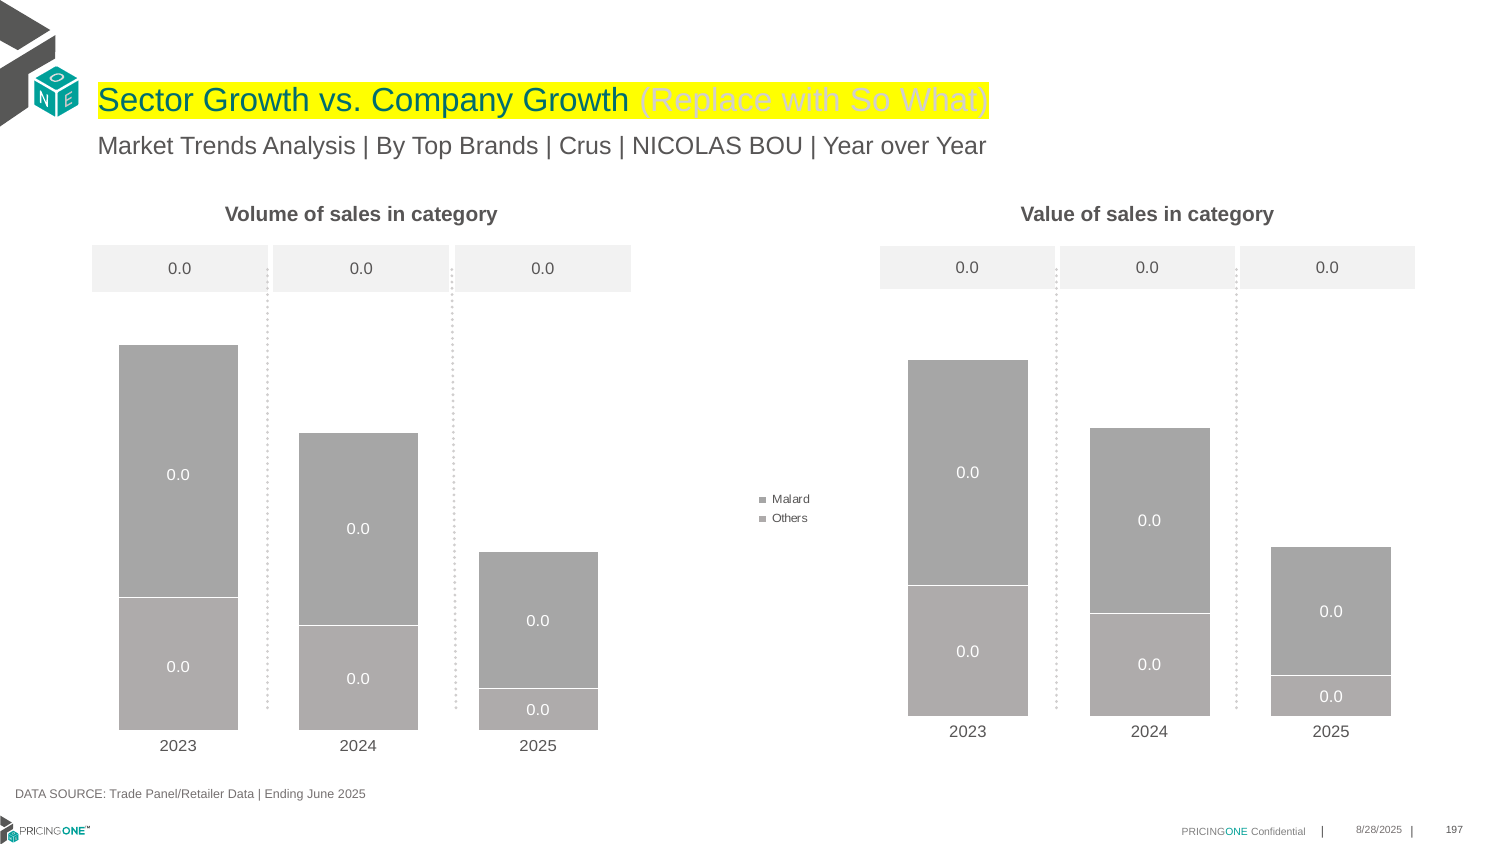

# Sector Growth vs. Company Growth (Replace with So What)
Market Trends Analysis | By Top Brands | Crus | NICOLAS BOU | Year over Year
| Value of sales in category |  |  |
| --- | --- | --- |
| 0.0 | 0.0 | 0.0 |
| Volume of sales in category |  |  |
| --- | --- | --- |
| 0.0 | 0.0 | 0.0 |

### Chart

| Category | Others | Malard |
|---|---|---|
| 2023 | 0.004972 | 0.008664 |
| 2024 | 0.003933 | 0.00709 |
| 2025 | 0.001559 | 0.004932 |

### Chart

| Category | Others | Malard |
|---|---|---|
| 2023 | 0.000123 | 0.000233 |
| 2024 | 9.7e-05 | 0.000178 |
| 2025 | 3.9e-05 | 0.000126 |
DATA SOURCE: Trade Panel/Retailer Data | Ending June 2025

8/28/2025
197